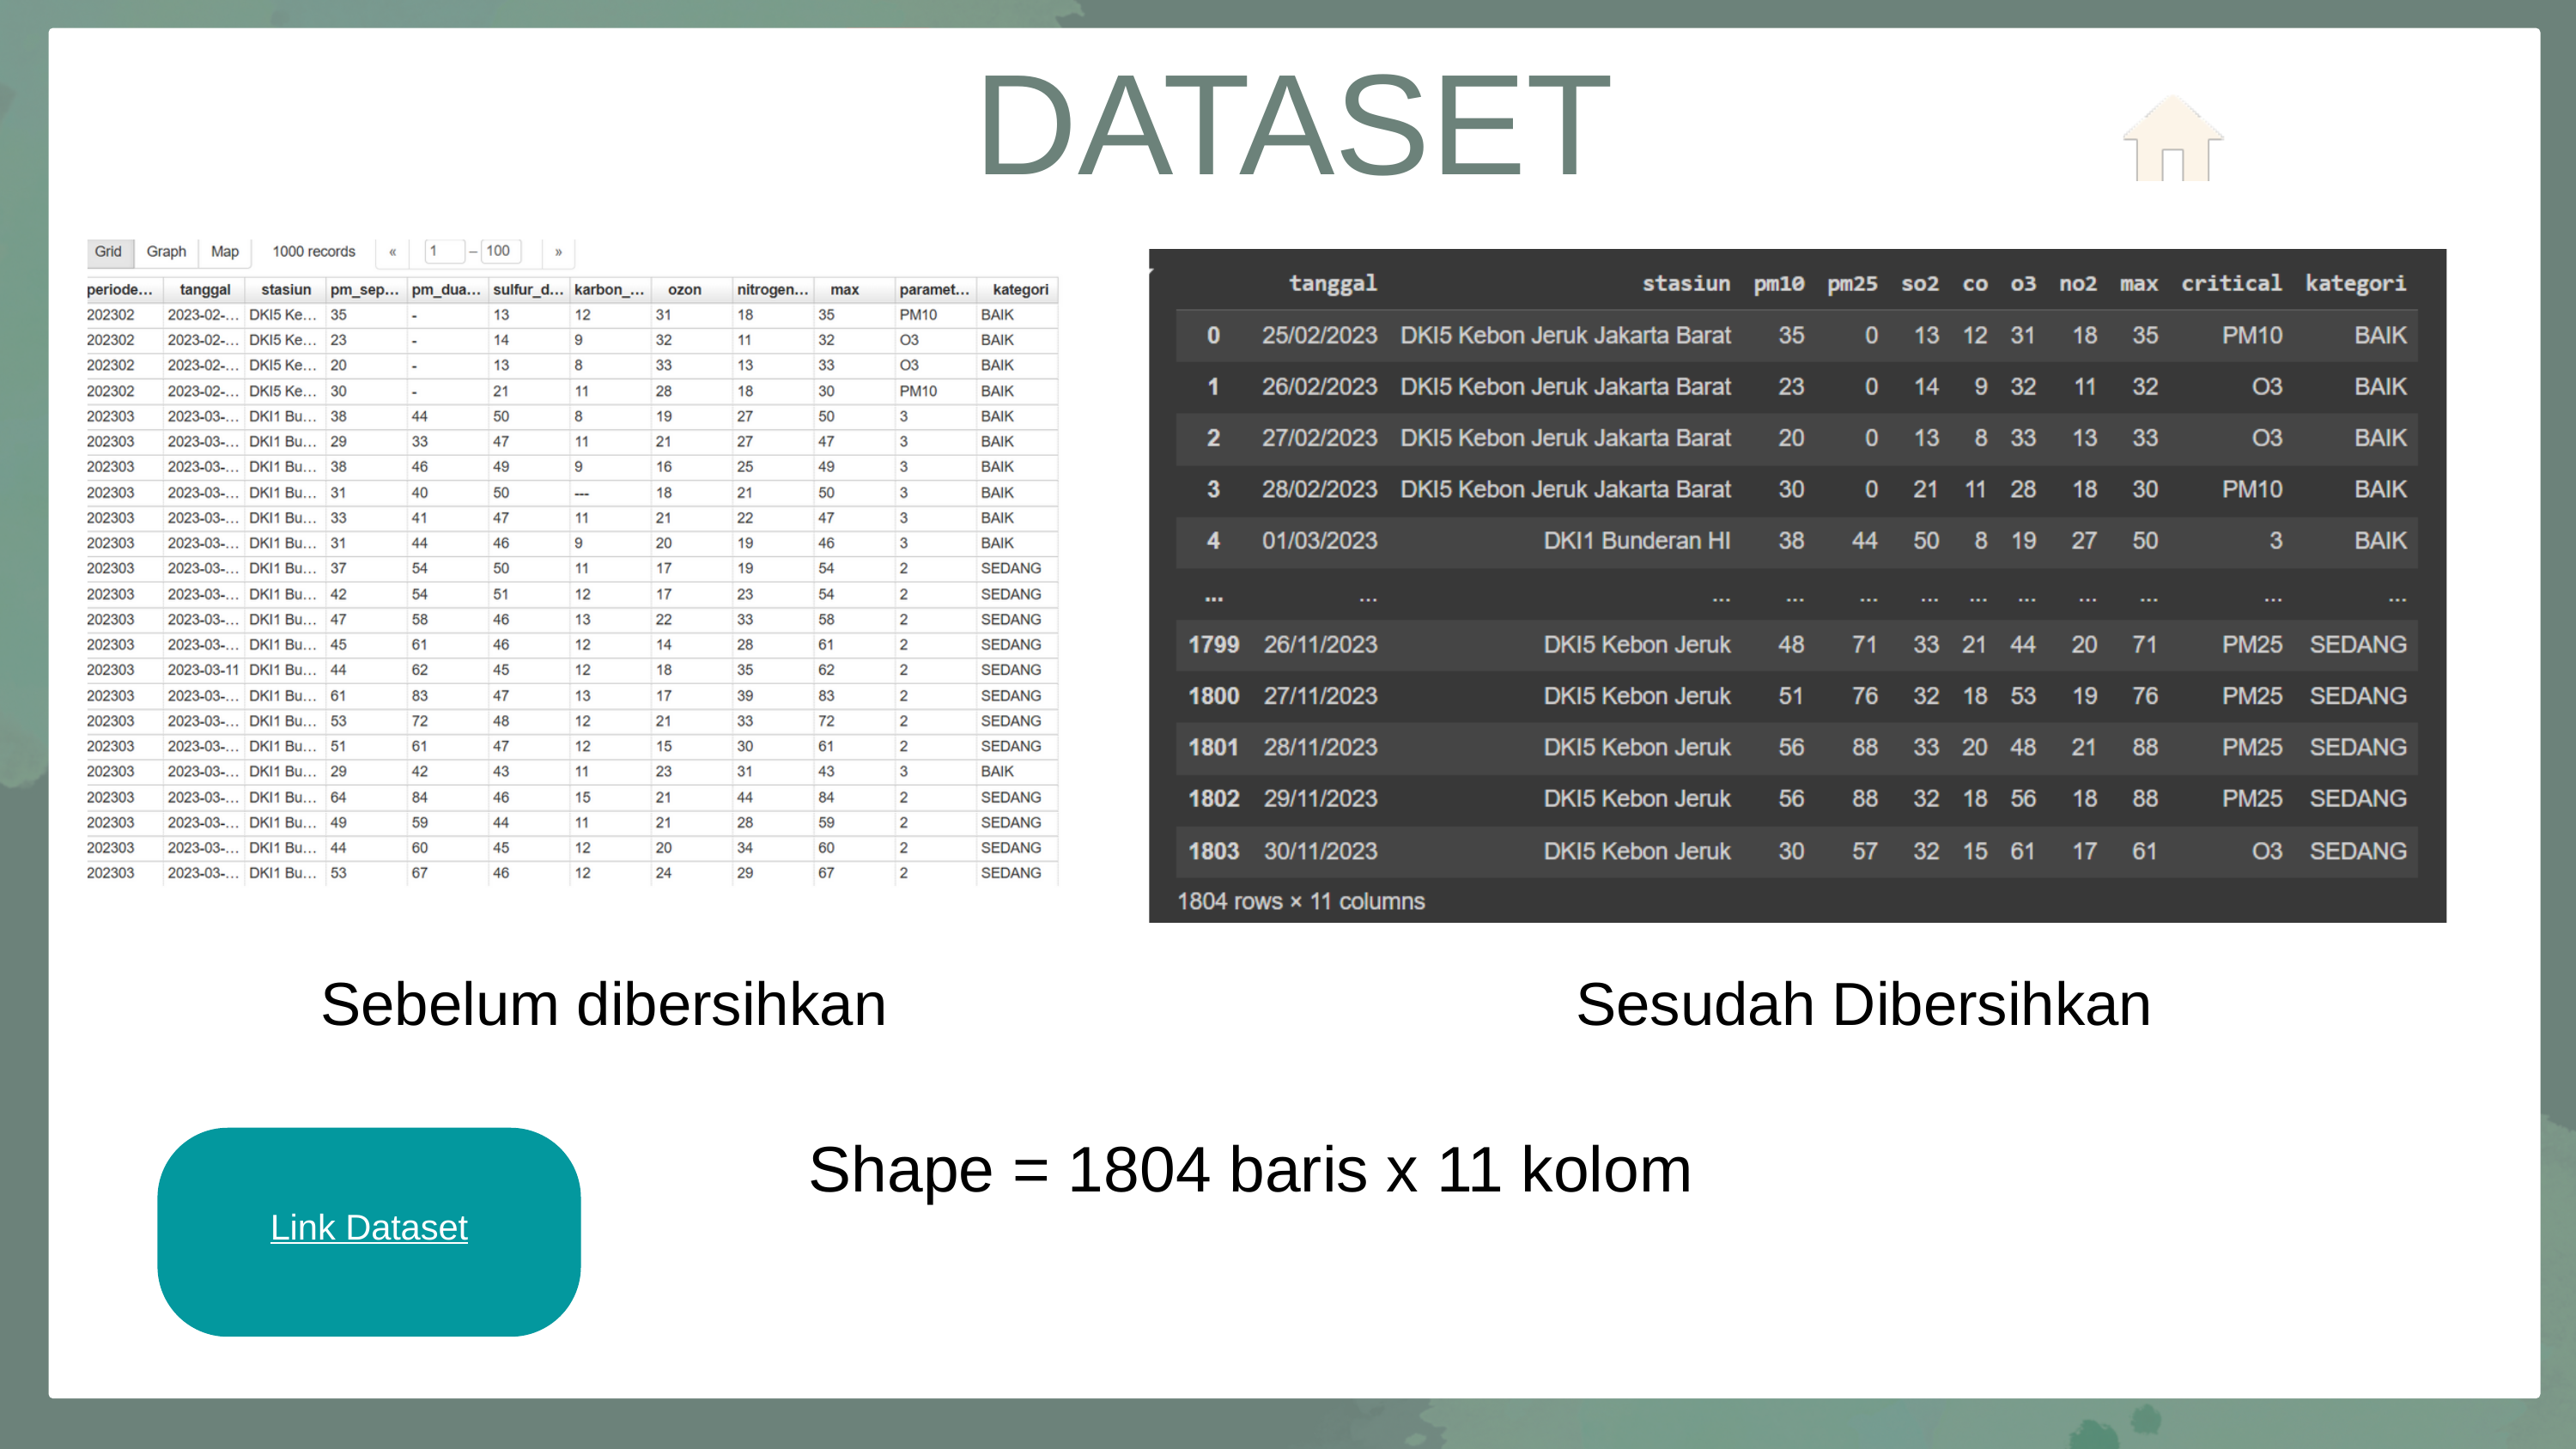

4
DATASET
3
6
1
2
5

Sebelum dibersihkan
Sesudah Dibersihkan
Shape = 1804 baris x 11 kolom

Link Dataset